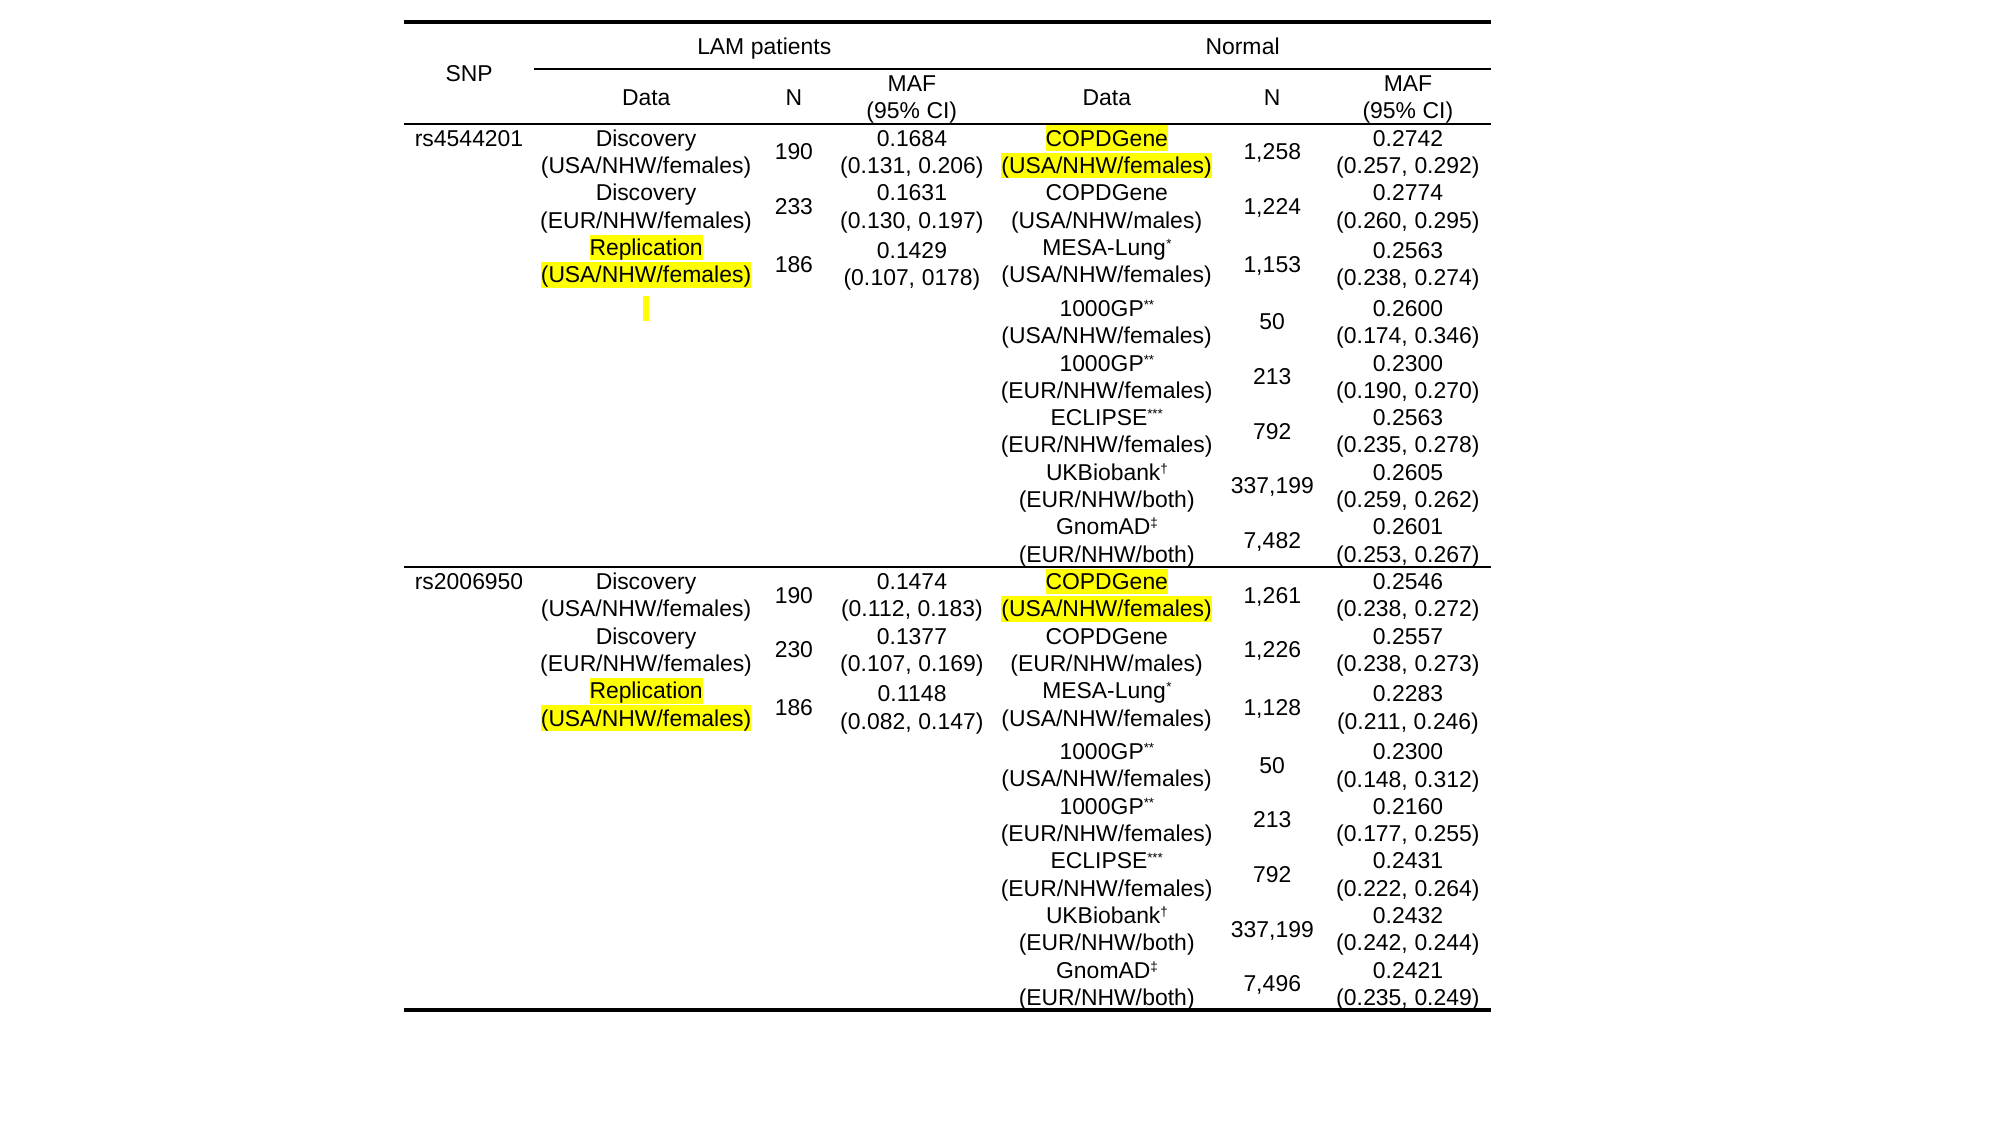

| SNP | LAM patients |  |  | Normal |  |  |
| --- | --- | --- | --- | --- | --- | --- |
|  | Data | N | MAF (95% CI) | Data | N | MAF (95% CI) |
| rs4544201 | Discovery (USA/NHW/females) | 190 | 0.1684 (0.131, 0.206) | COPDGene (USA/NHW/females) | 1,258 | 0.2742 (0.257, 0.292) |
|  | Discovery (EUR/NHW/females) | 233 | 0.1631 (0.130, 0.197) | COPDGene (USA/NHW/males) | 1,224 | 0.2774 (0.260, 0.295) |
|  | Replication (USA/NHW/females) | 186 | 0.1429 (0.107, 0178) | MESA-Lung\* (USA/NHW/females) | 1,153 | 0.2563 (0.238, 0.274) |
|  |  |  |  | 1000GP\*\* (USA/NHW/females) | 50 | 0.2600 (0.174, 0.346) |
|  |  |  |  | 1000GP\*\* (EUR/NHW/females) | 213 | 0.2300 (0.190, 0.270) |
|  |  |  |  | ECLIPSE\*\*\* (EUR/NHW/females) | 792 | 0.2563 (0.235, 0.278) |
|  |  |  |  | UKBiobank† (EUR/NHW/both) | 337,199 | 0.2605 (0.259, 0.262) |
|  |  |  |  | GnomAD‡ (EUR/NHW/both) | 7,482 | 0.2601 (0.253, 0.267) |
| rs2006950 | Discovery (USA/NHW/females) | 190 | 0.1474 (0.112, 0.183) | COPDGene (USA/NHW/females) | 1,261 | 0.2546 (0.238, 0.272) |
|  | Discovery (EUR/NHW/females) | 230 | 0.1377 (0.107, 0.169) | COPDGene (EUR/NHW/males) | 1,226 | 0.2557 (0.238, 0.273) |
|  | Replication (USA/NHW/females) | 186 | 0.1148 (0.082, 0.147) | MESA-Lung\* (USA/NHW/females) | 1,128 | 0.2283 (0.211, 0.246) |
|  |  |  |  | 1000GP\*\* (USA/NHW/females) | 50 | 0.2300 (0.148, 0.312) |
|  |  |  |  | 1000GP\*\* (EUR/NHW/females) | 213 | 0.2160 (0.177, 0.255) |
|  |  |  |  | ECLIPSE\*\*\* (EUR/NHW/females) | 792 | 0.2431 (0.222, 0.264) |
|  |  |  |  | UKBiobank† (EUR/NHW/both) | 337,199 | 0.2432 (0.242, 0.244) |
|  |  |  |  | GnomAD‡ (EUR/NHW/both) | 7,496 | 0.2421 (0.235, 0.249) |